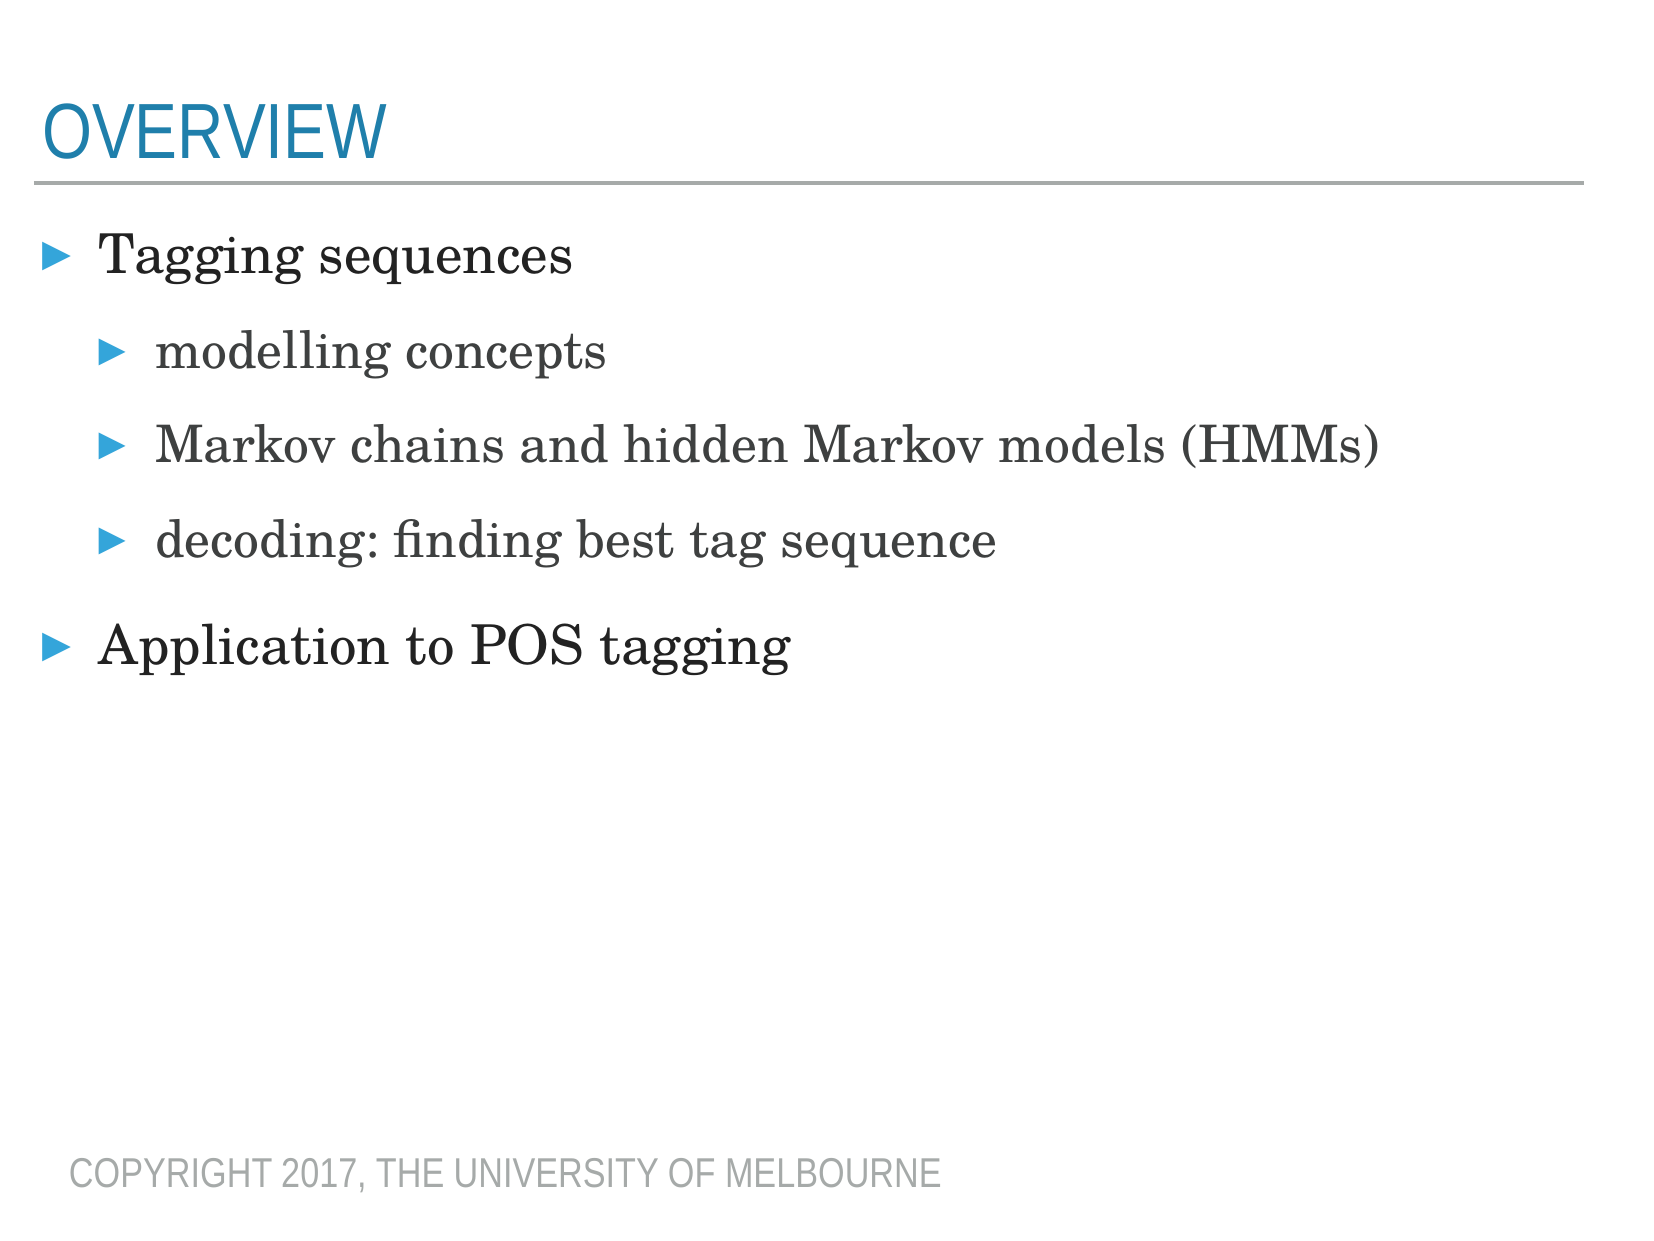

# Overview
Tagging sequences
modelling concepts
Markov chains and hidden Markov models (HMMs)
decoding: finding best tag sequence
Application to POS tagging